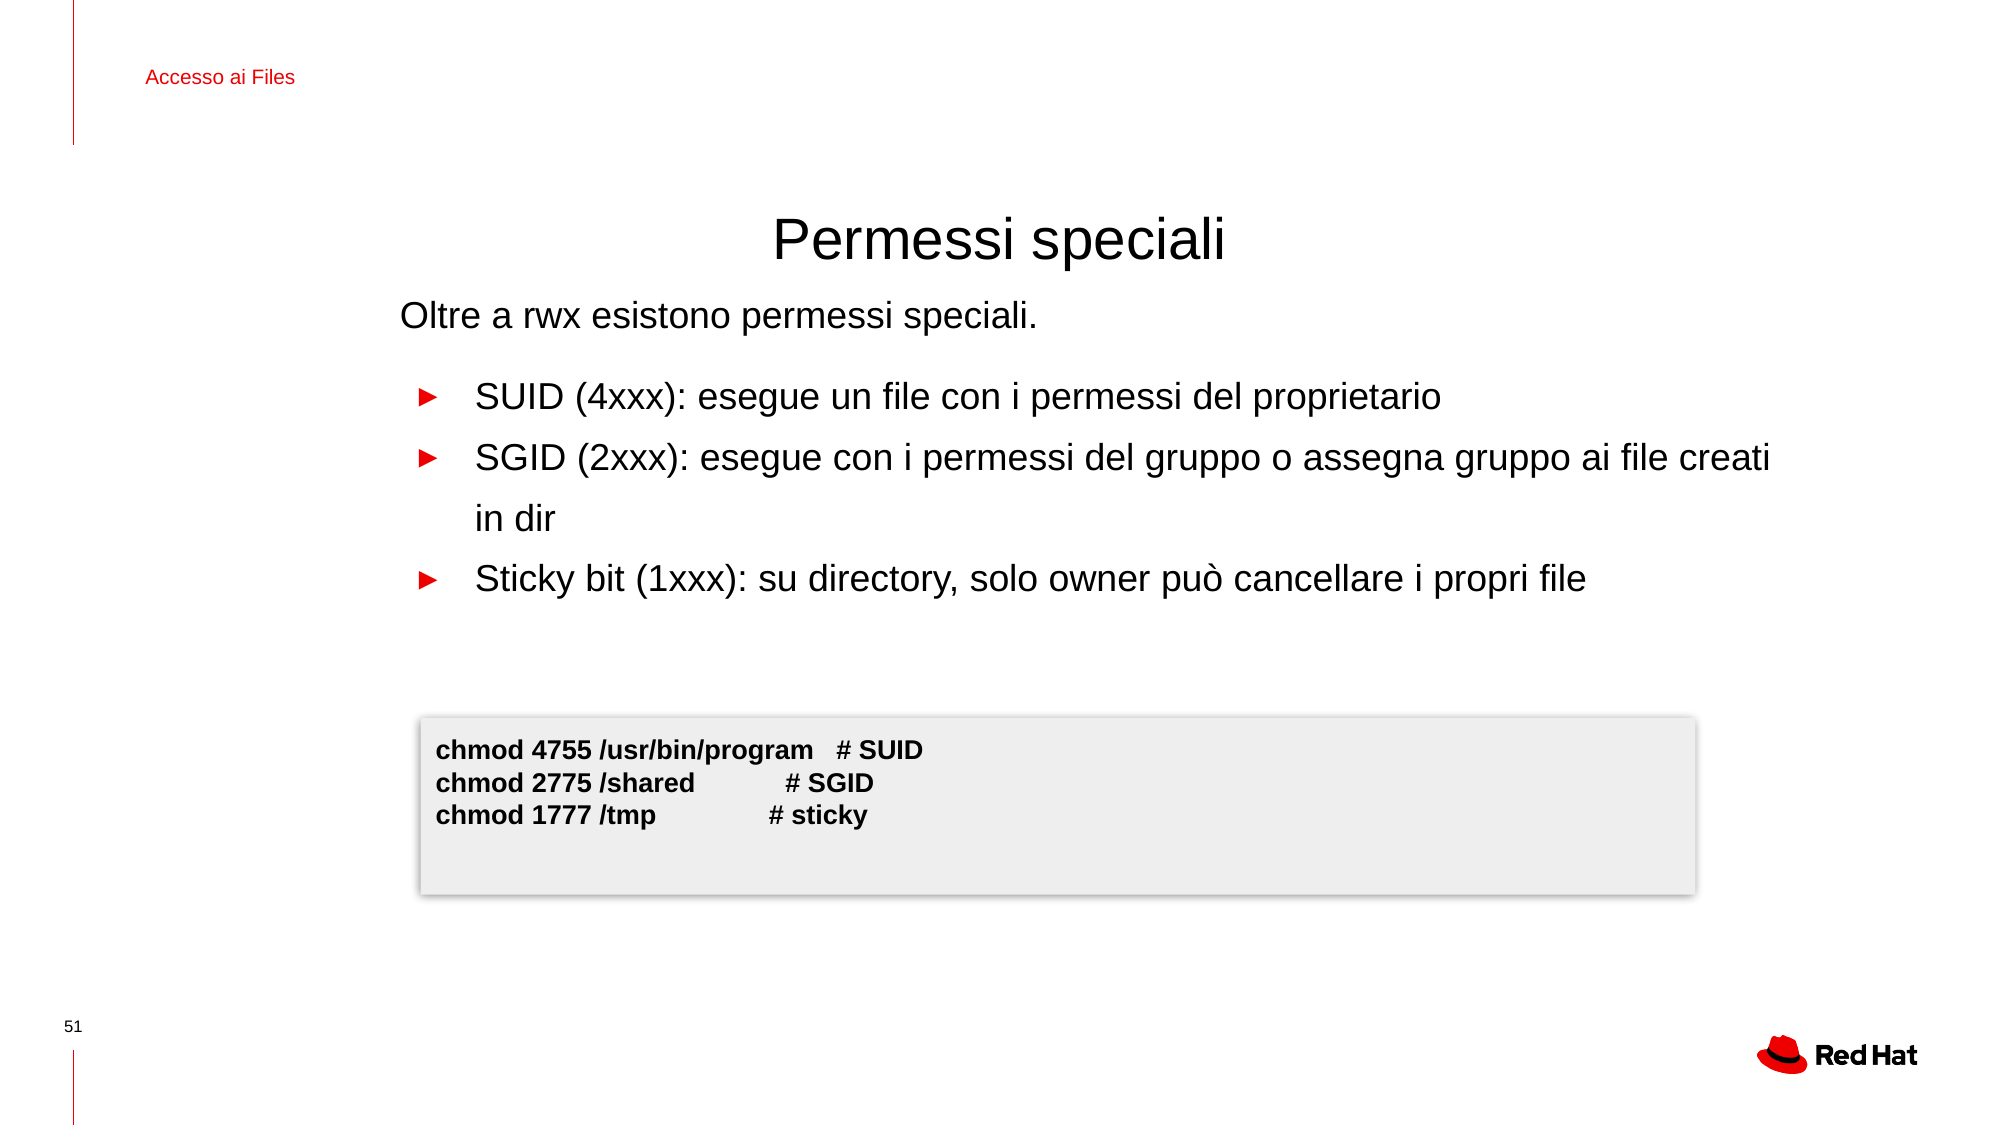

Accesso ai Files
# Permessi speciali
Oltre a rwx esistono permessi speciali.
SUID (4xxx): esegue un file con i permessi del proprietario
SGID (2xxx): esegue con i permessi del gruppo o assegna gruppo ai file creati in dir
Sticky bit (1xxx): su directory, solo owner può cancellare i propri file
chmod 4755 /usr/bin/program   # SUID
chmod 2775 /shared            # SGID
chmod 1777 /tmp               # sticky

51